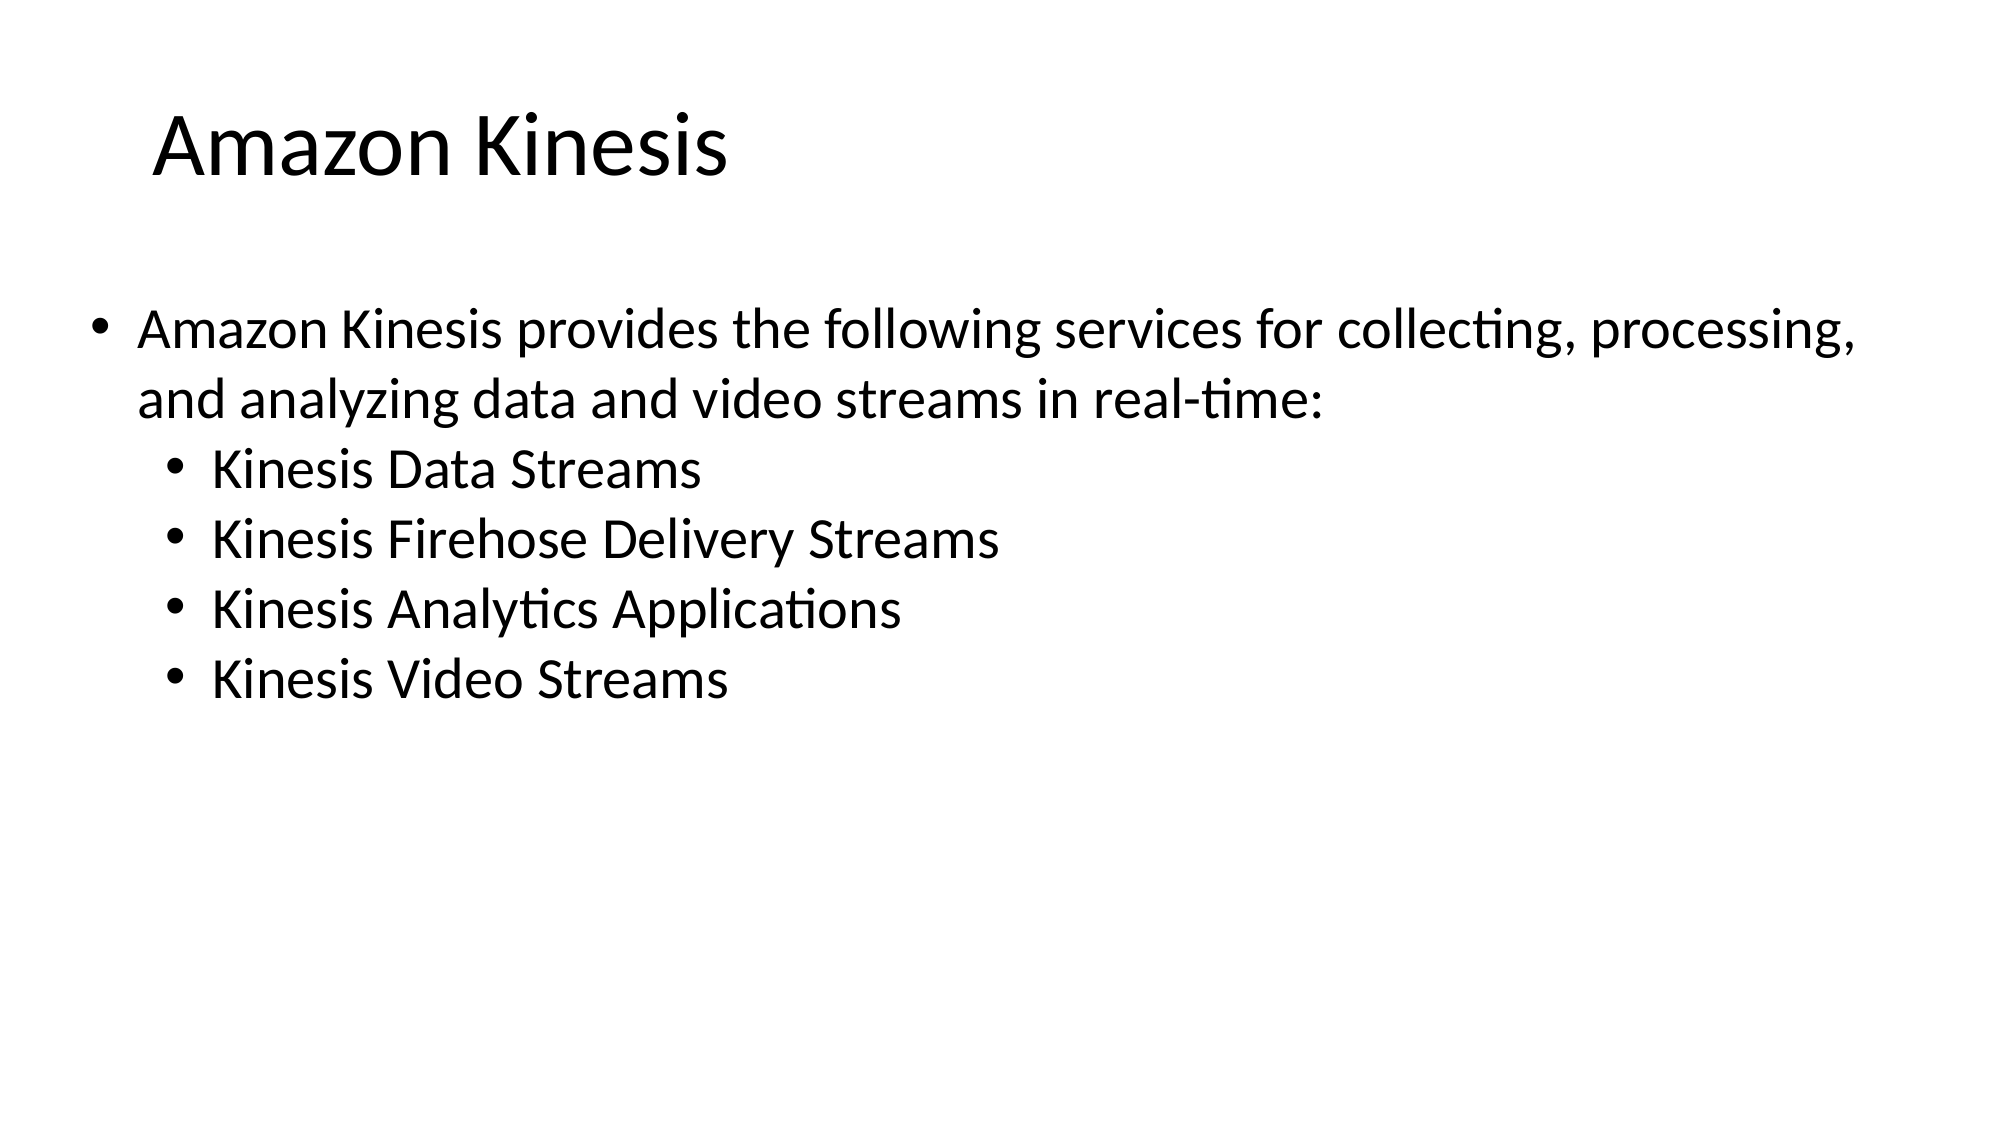

# Amazon Kinesis
Amazon Kinesis provides the following services for collecting, processing, and analyzing data and video streams in real-time:
Kinesis Data Streams
Kinesis Firehose Delivery Streams
Kinesis Analytics Applications
Kinesis Video Streams